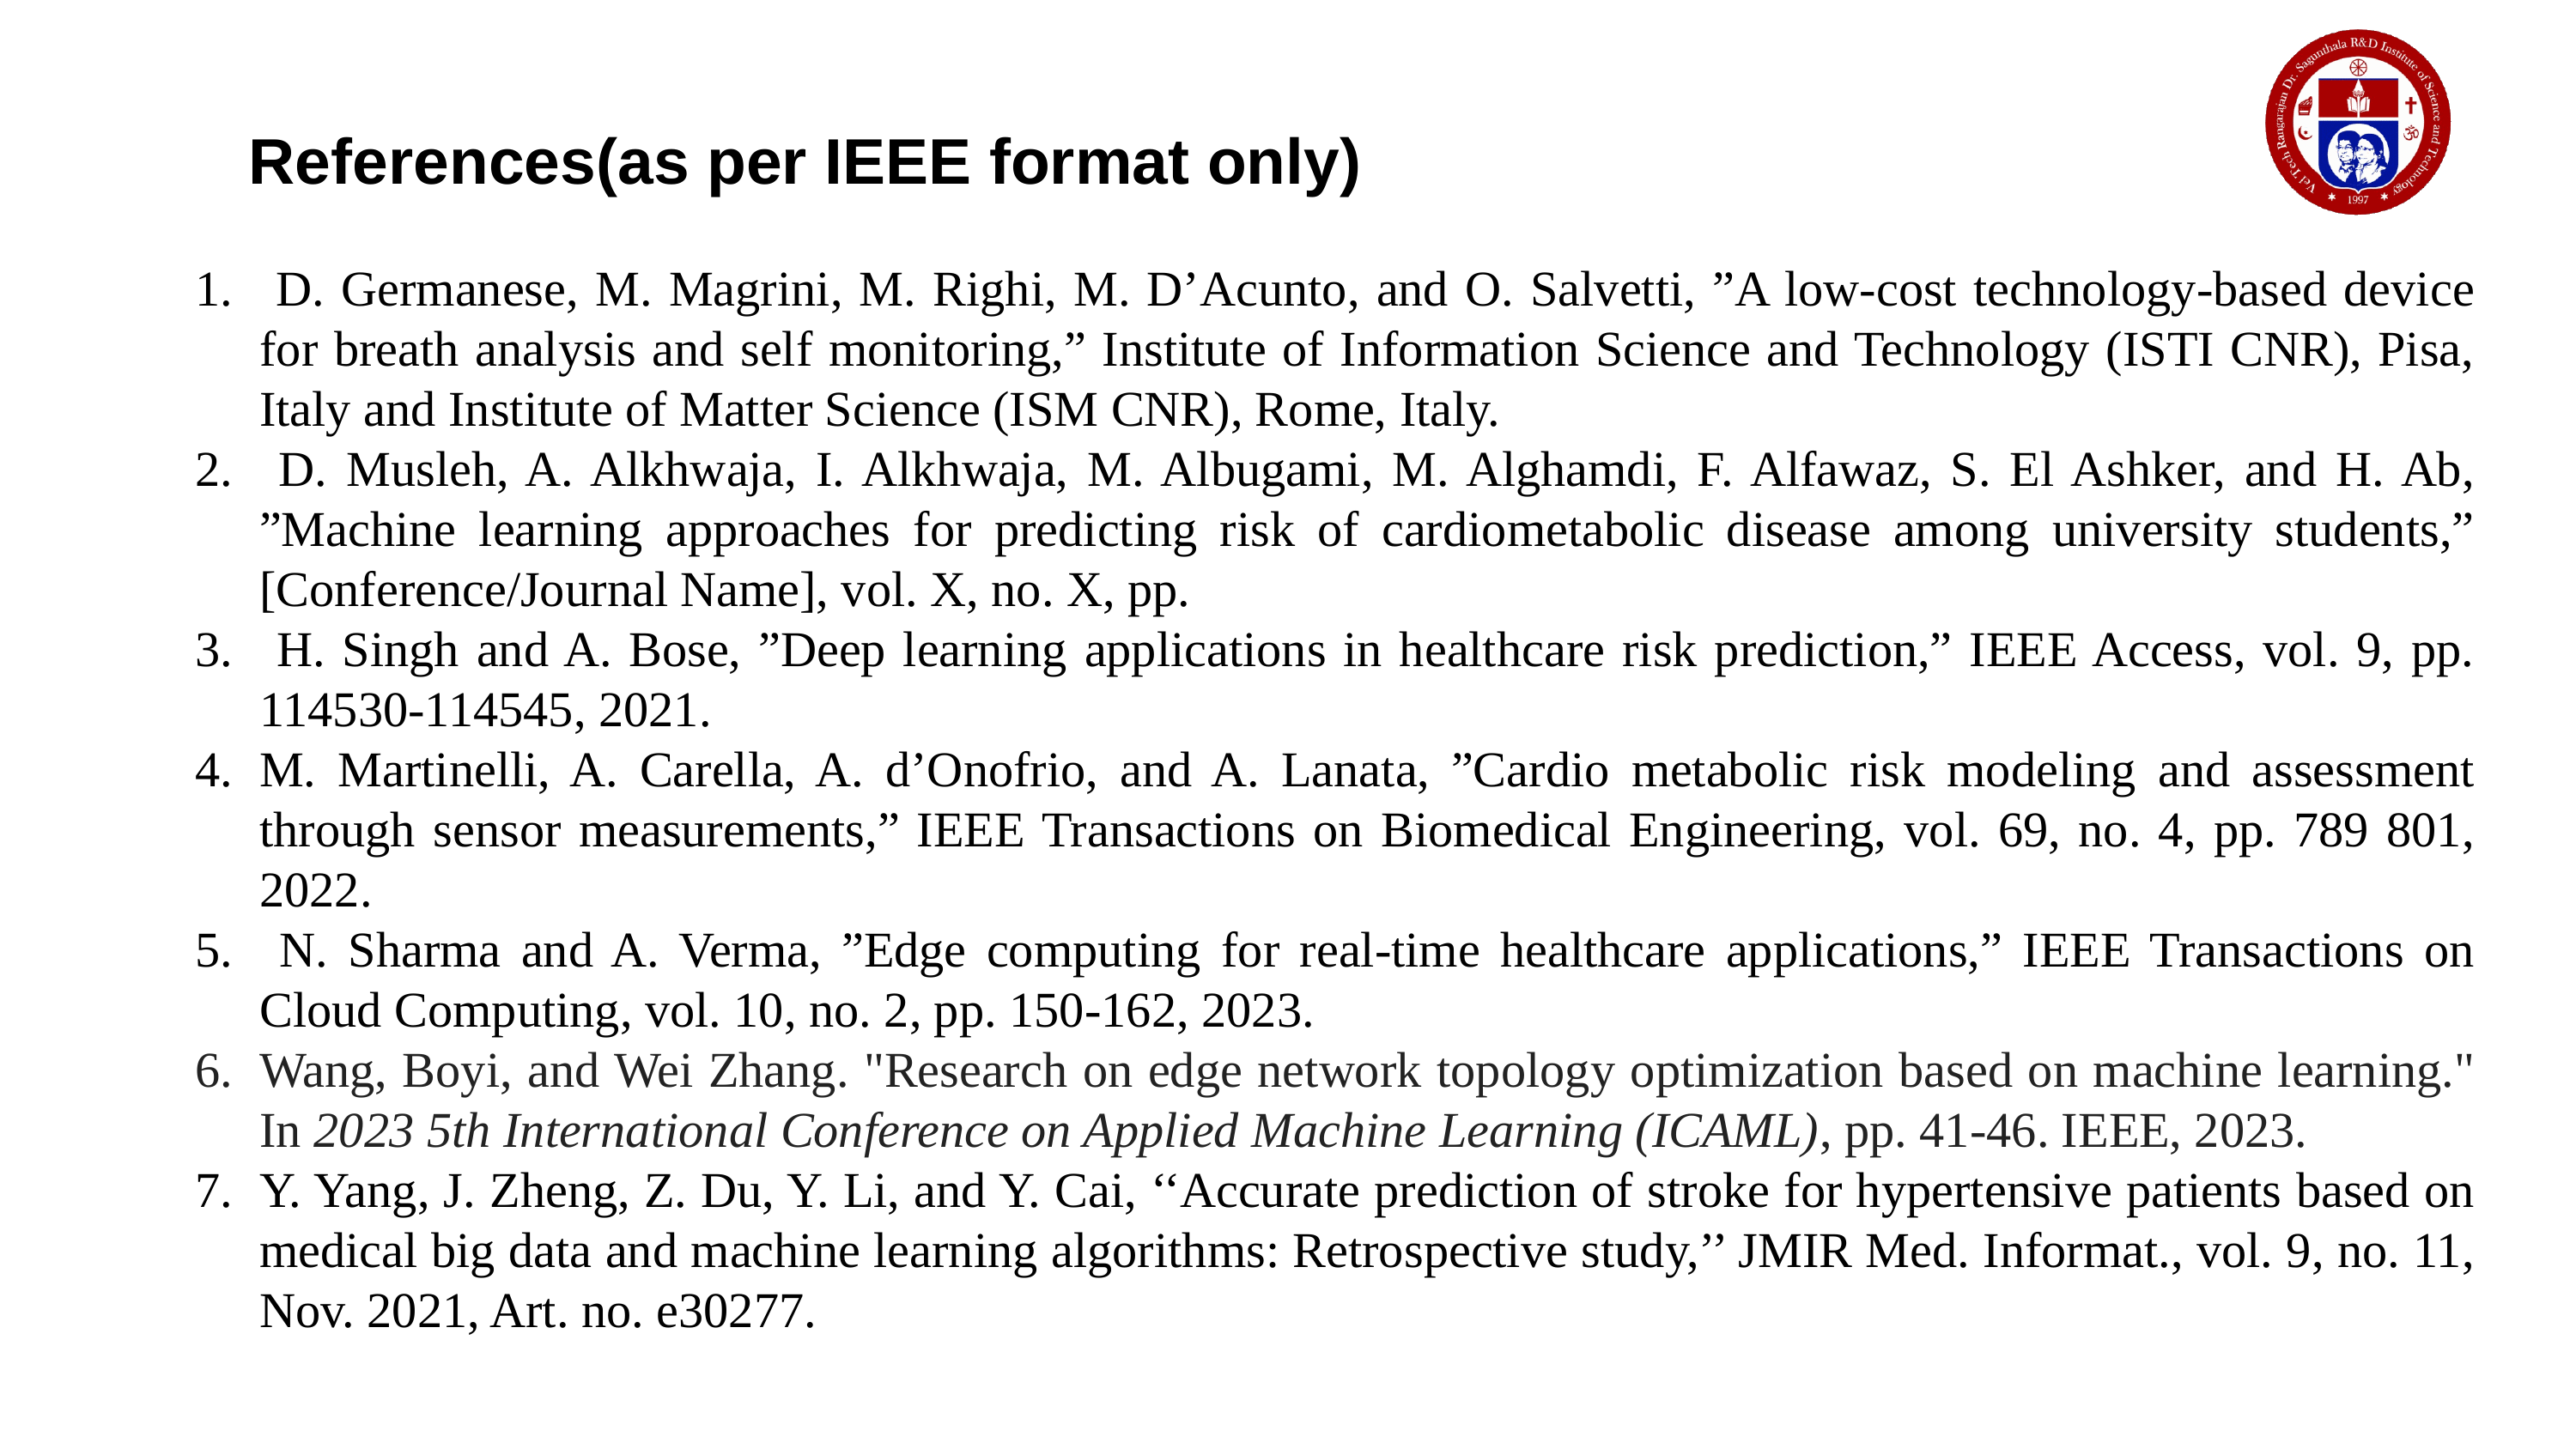

References(as per IEEE format only)

 D. Germanese, M. Magrini, M. Righi, M. D’Acunto, and O. Salvetti, ”A low-cost technology-based device for breath analysis and self monitoring,” Institute of Information Science and Technology (ISTI CNR), Pisa, Italy and Institute of Matter Science (ISM CNR), Rome, Italy.
 D. Musleh, A. Alkhwaja, I. Alkhwaja, M. Albugami, M. Alghamdi, F. Alfawaz, S. El Ashker, and H. Ab, ”Machine learning approaches for predicting risk of cardiometabolic disease among university students,” [Conference/Journal Name], vol. X, no. X, pp.
 H. Singh and A. Bose, ”Deep learning applications in healthcare risk prediction,” IEEE Access, vol. 9, pp. 114530-114545, 2021.
M. Martinelli, A. Carella, A. d’Onofrio, and A. Lanata, ”Cardio metabolic risk modeling and assessment through sensor measurements,” IEEE Transactions on Biomedical Engineering, vol. 69, no. 4, pp. 789 801, 2022.
 N. Sharma and A. Verma, ”Edge computing for real-time healthcare applications,” IEEE Transactions on Cloud Computing, vol. 10, no. 2, pp. 150-162, 2023.
Wang, Boyi, and Wei Zhang. "Research on edge network topology optimization based on machine learning." In 2023 5th International Conference on Applied Machine Learning (ICAML), pp. 41-46. IEEE, 2023.
Y. Yang, J. Zheng, Z. Du, Y. Li, and Y. Cai, ‘‘Accurate prediction of stroke for hypertensive patients based on medical big data and machine learning algorithms: Retrospective study,’’ JMIR Med. Informat., vol. 9, no. 11, Nov. 2021, Art. no. e30277.